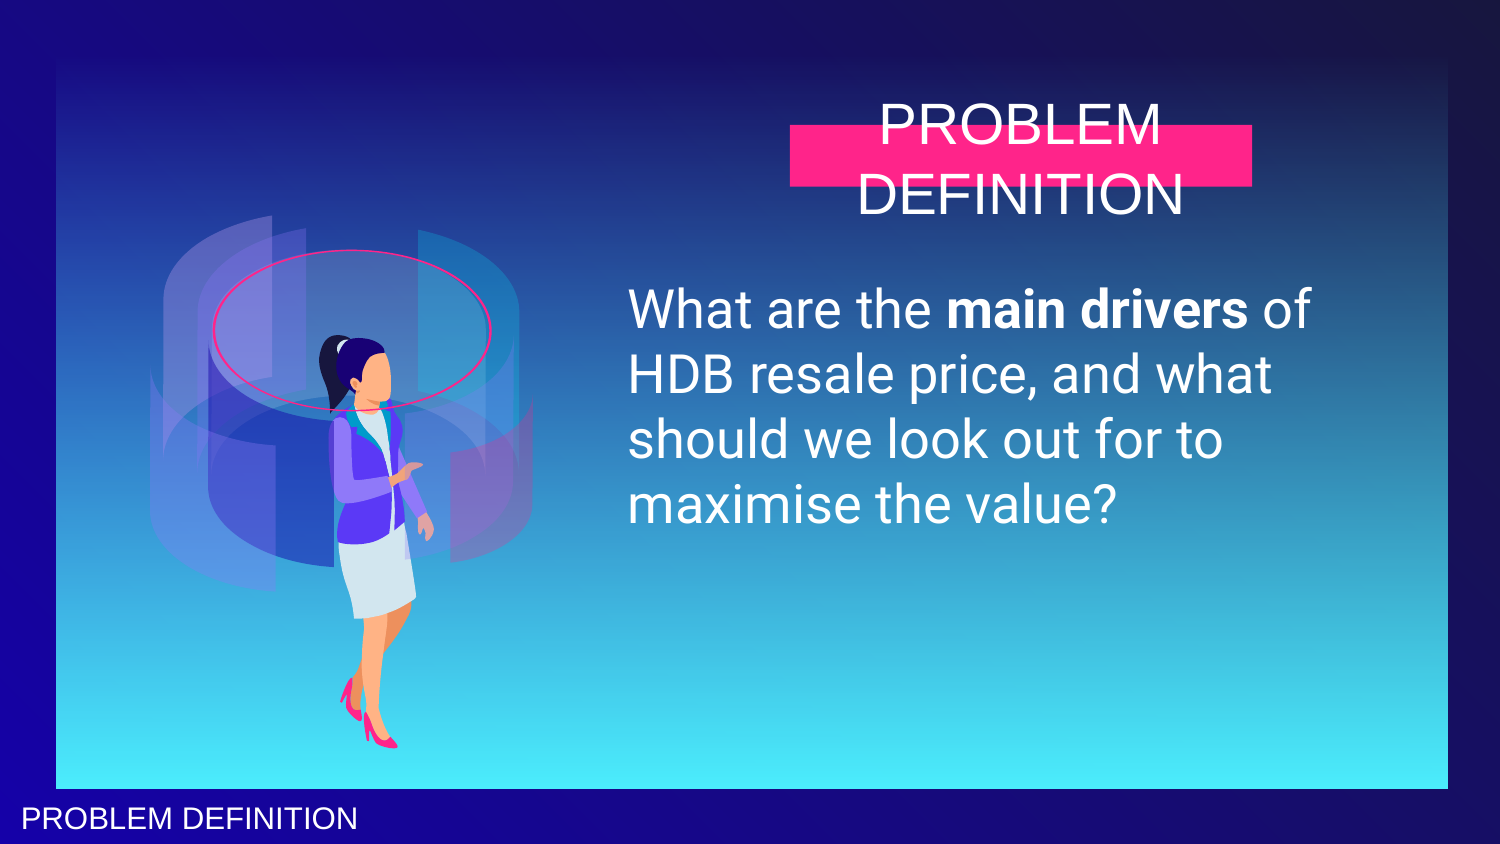

# PROBLEM DEFINITION

What are the main drivers of HDB resale price, and what should we look out for to maximise the value?

PROBLEM DEFINITION